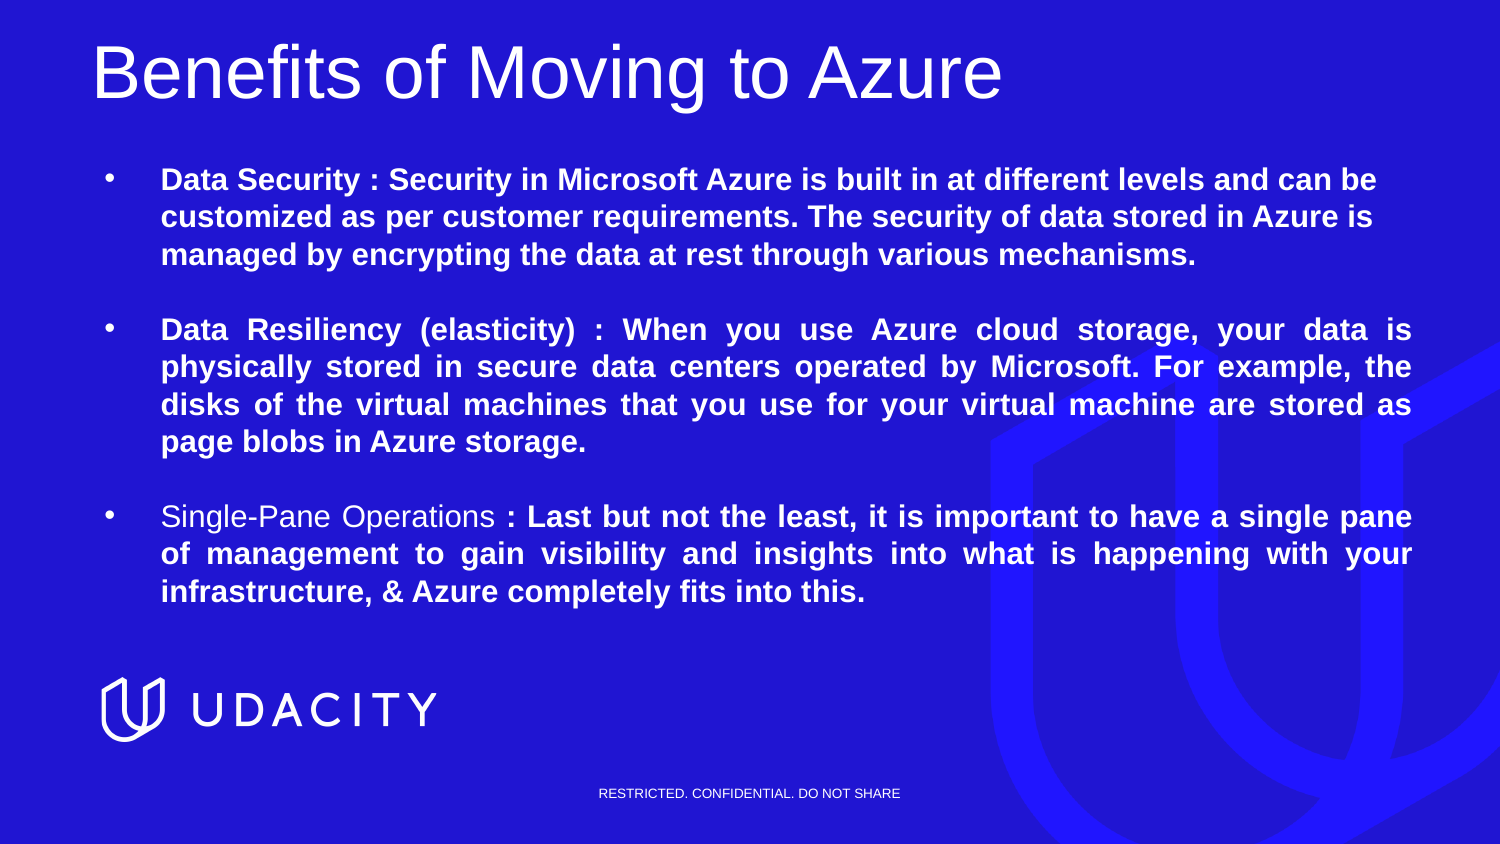

# Benefits of Moving to Azure
Data Security : Security in Microsoft Azure is built in at different levels and can be customized as per customer requirements. The security of data stored in Azure is managed by encrypting the data at rest through various mechanisms.

Data Resiliency (elasticity) : When you use Azure cloud storage, your data is physically stored in secure data centers operated by Microsoft. For example, the disks of the virtual machines that you use for your virtual machine are stored as page blobs in Azure storage.

Single-Pane Operations : Last but not the least, it is important to have a single pane of management to gain visibility and insights into what is happening with your infrastructure, & Azure completely fits into this.